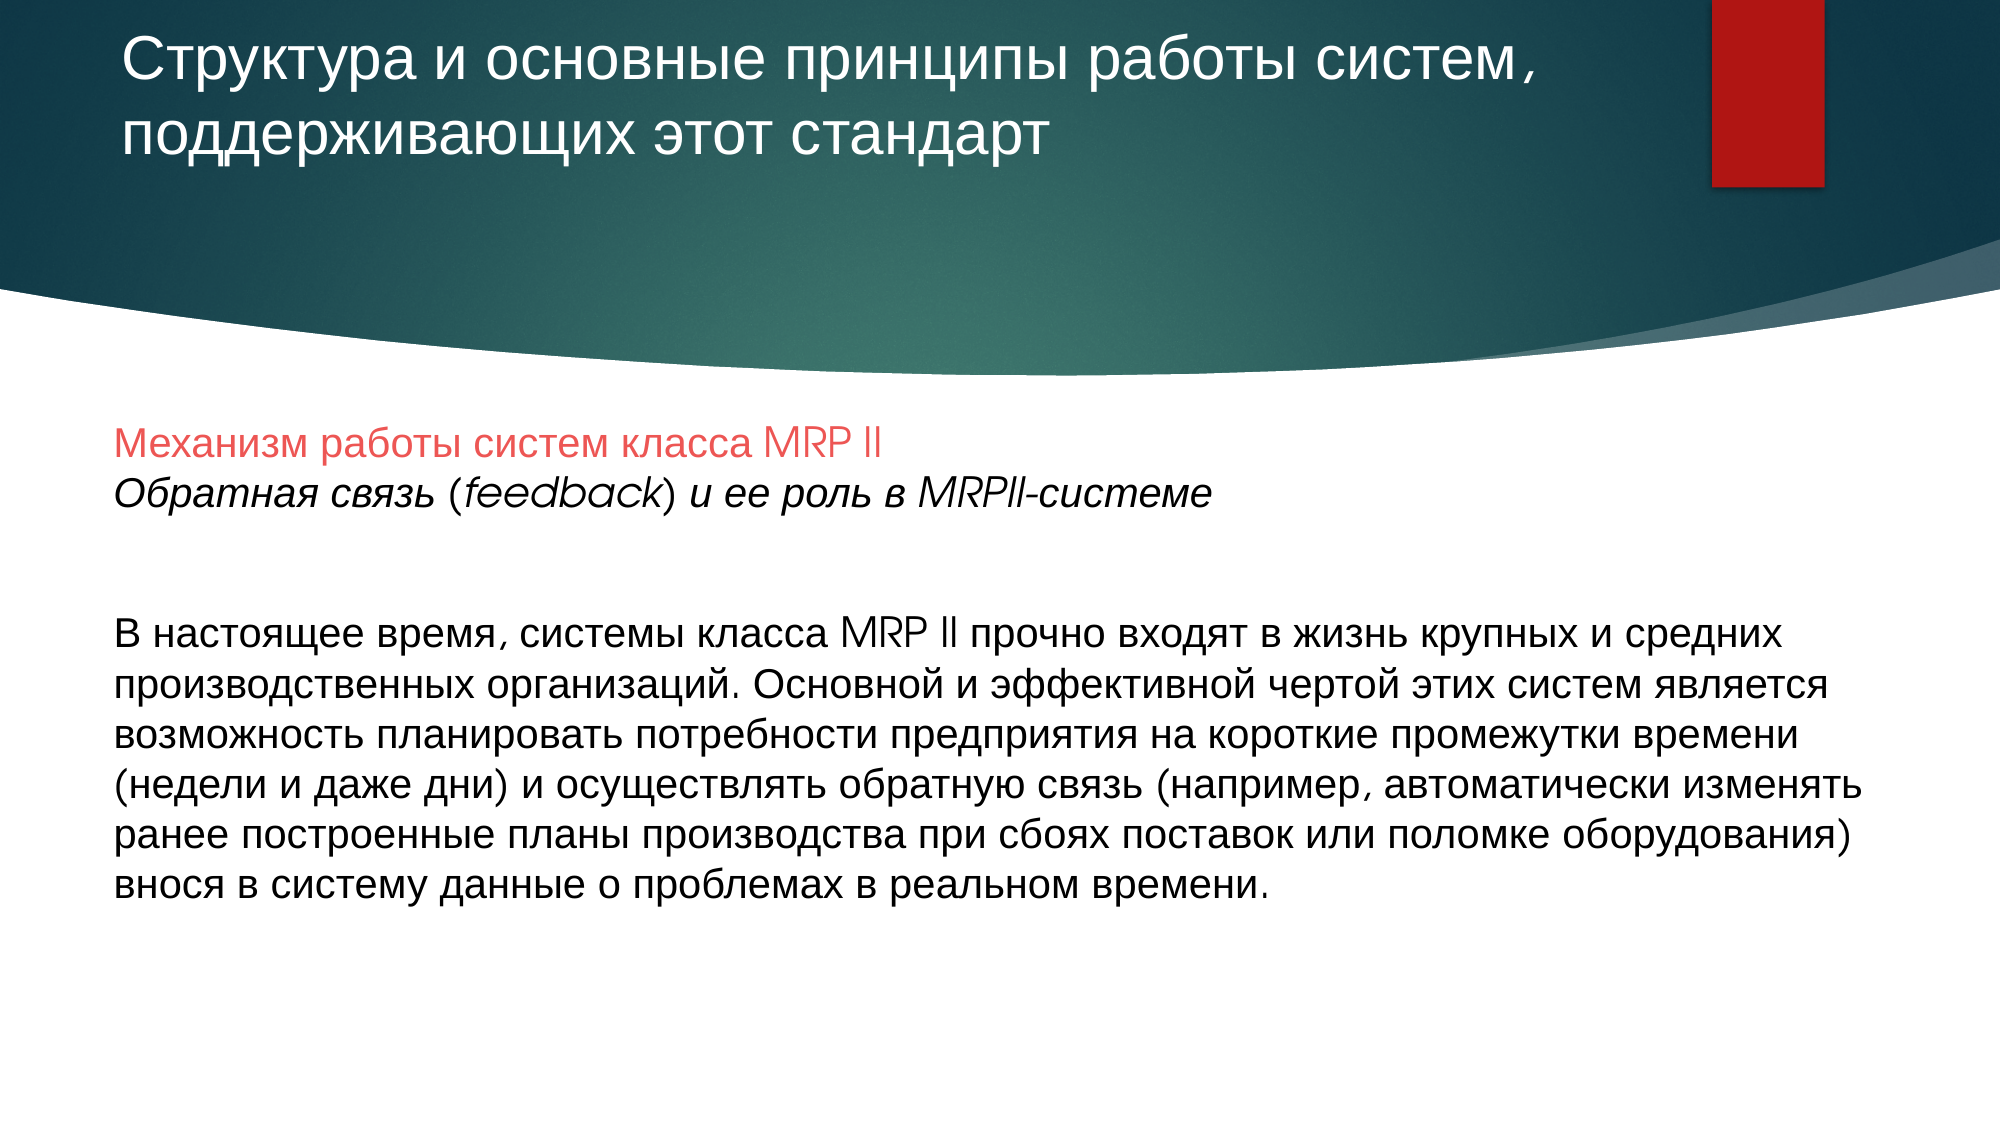

# Структура и основные принципы работы систем, поддерживающих этот стандарт

Механизм работы систем класса MRP II
Обратная связь (feedback) и ее роль в MRPII-системе
В настоящее время, системы класса MRP II прочно входят в жизнь крупных и средних производственных организаций. Основной и эффективной чертой этих систем является возможность планировать потребности предприятия на короткие промежутки времени (недели и даже дни) и осуществлять обратную связь (например, автоматически изменять ранее построенные планы производства при сбоях поставок или поломке оборудования) внося в систему данные о проблемах в реальном времени.